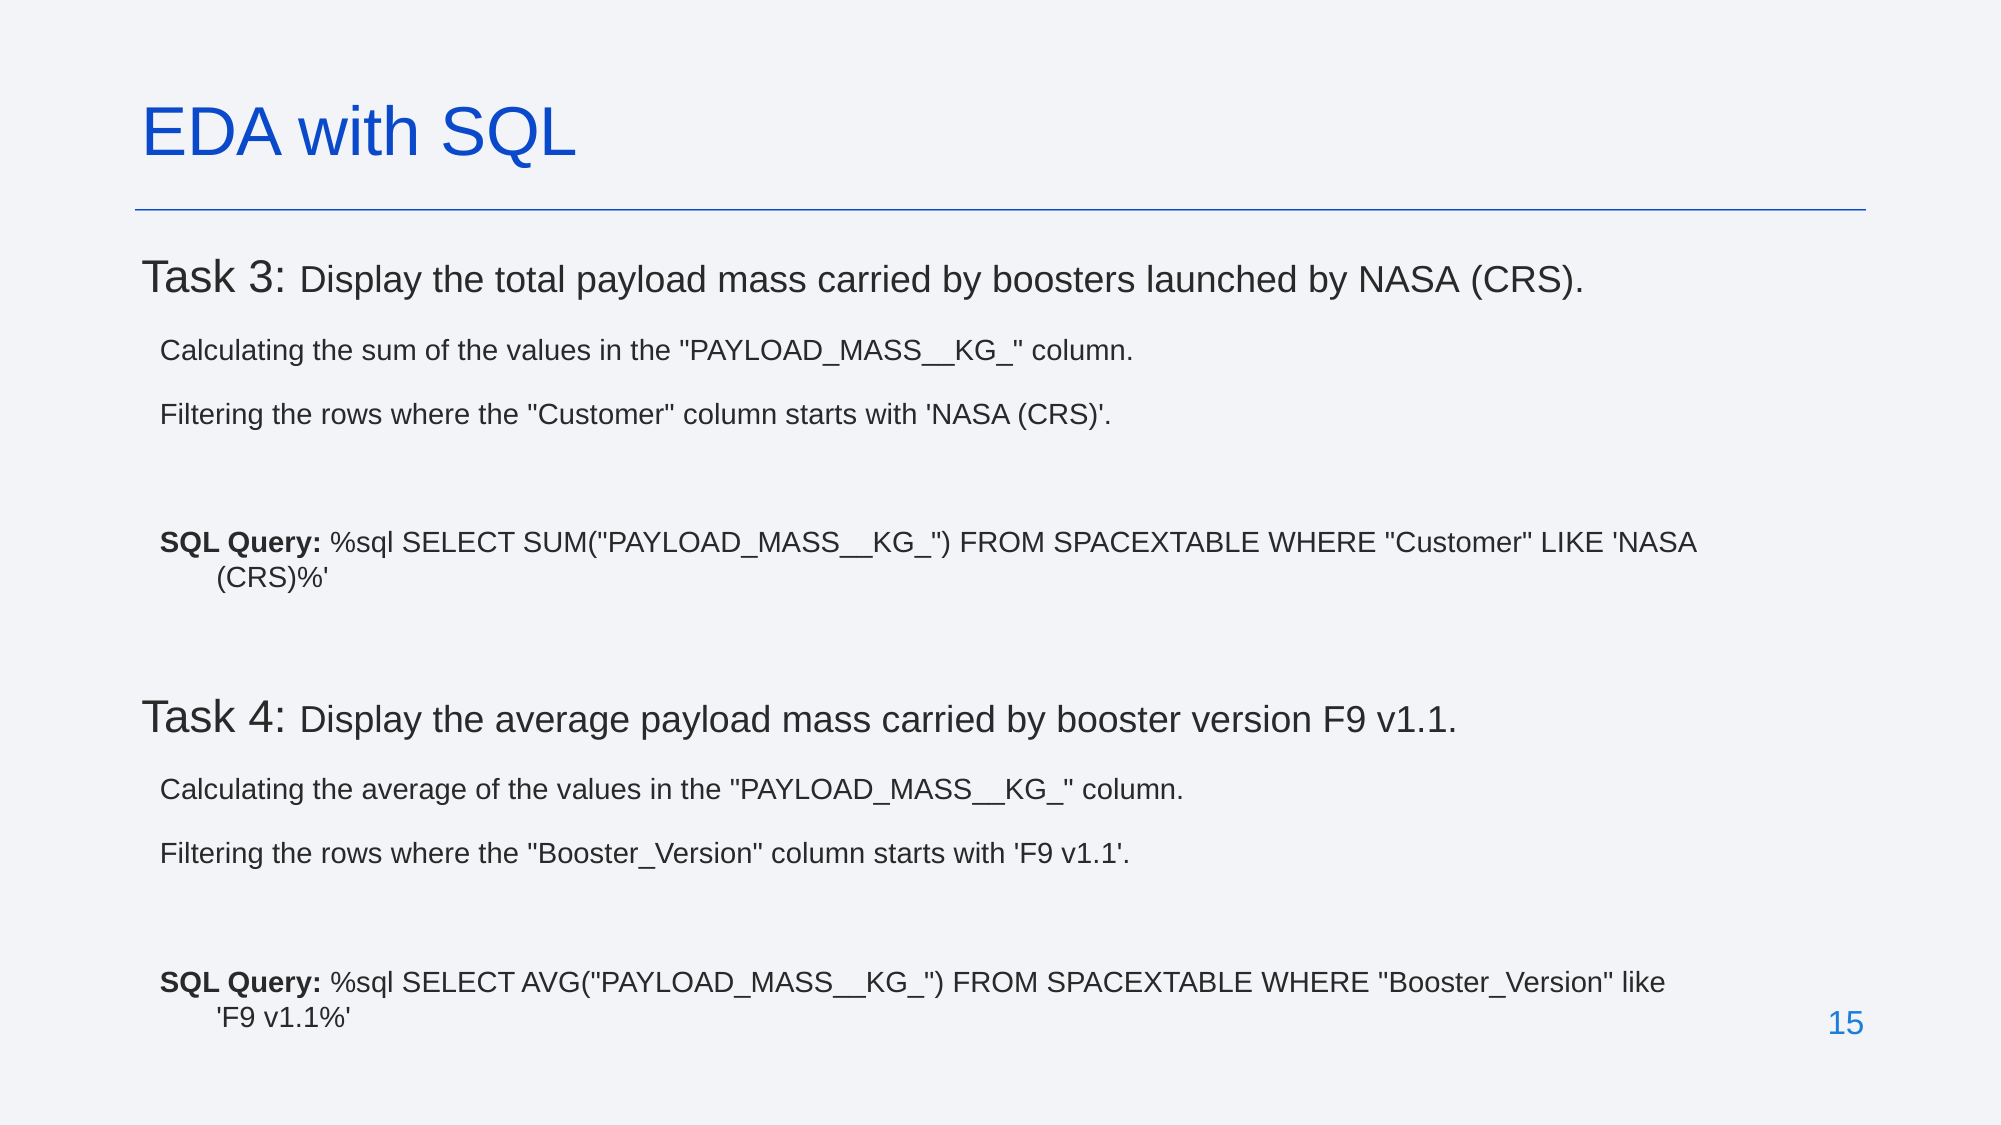

EDA with SQL
Task 3: Display the total payload mass carried by boosters launched by NASA (CRS).
Calculating the sum of the values in the "PAYLOAD_MASS__KG_" column.
Filtering the rows where the "Customer" column starts with 'NASA (CRS)'.

SQL Query: %sql SELECT SUM("PAYLOAD_MASS__KG_") FROM SPACEXTABLE WHERE "Customer" LIKE 'NASA (CRS)%'

Task 4: Display the average payload mass carried by booster version F9 v1.1.
Calculating the average of the values in the "PAYLOAD_MASS__KG_" column.
Filtering the rows where the "Booster_Version" column starts with 'F9 v1.1'.

SQL Query: %sql SELECT AVG("PAYLOAD_MASS__KG_") FROM SPACEXTABLE WHERE "Booster_Version" like 'F9 v1.1%'

15